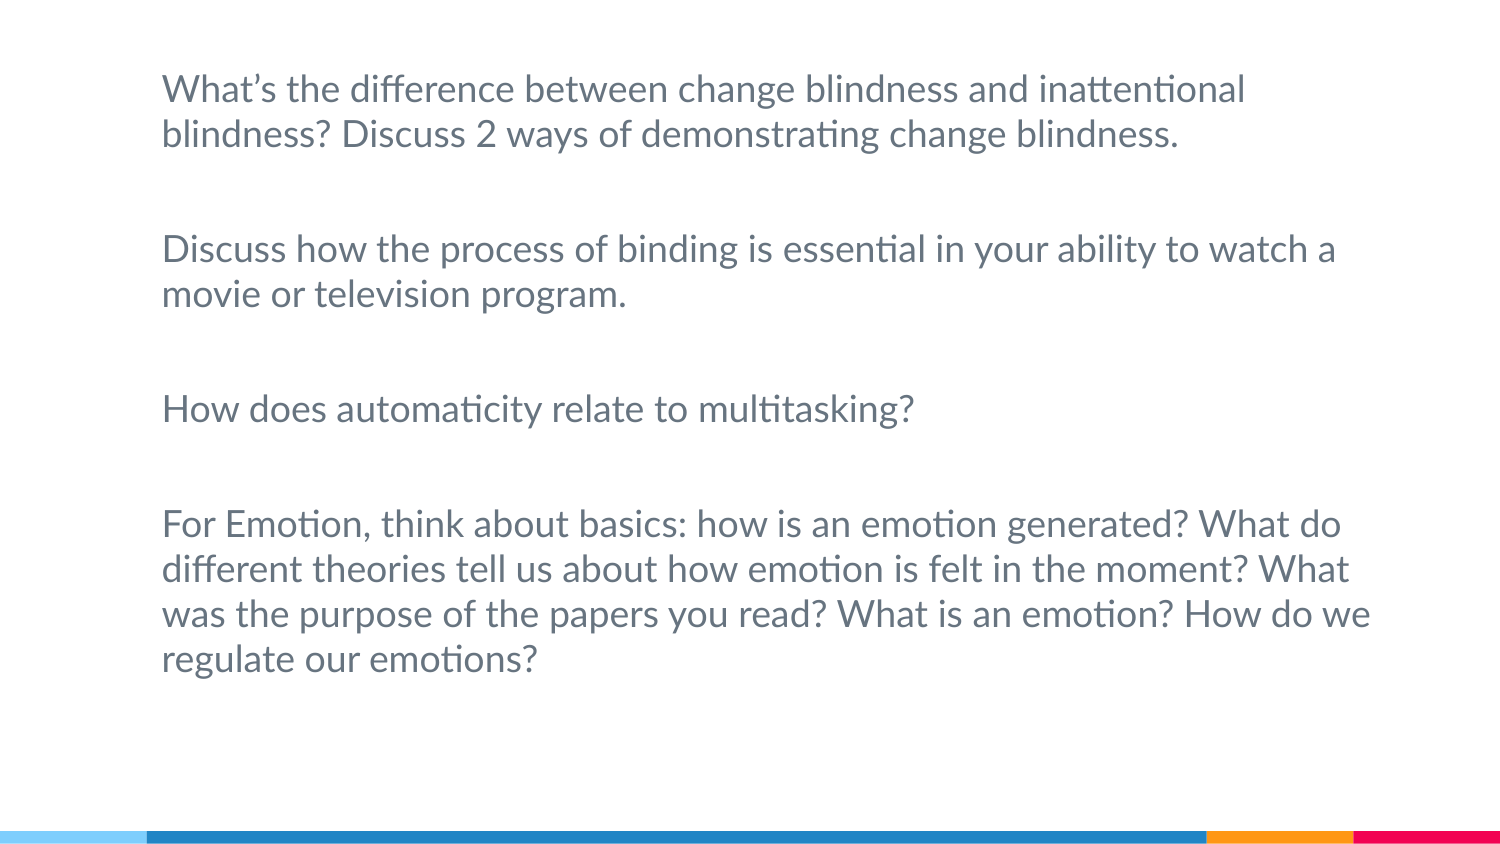

What’s the difference between change blindness and inattentional blindness? Discuss 2 ways of demonstrating change blindness.

Discuss how the process of binding is essential in your ability to watch a movie or television program.

How does automaticity relate to multitasking?

For Emotion, think about basics: how is an emotion generated? What do different theories tell us about how emotion is felt in the moment? What was the purpose of the papers you read? What is an emotion? How do we regulate our emotions?